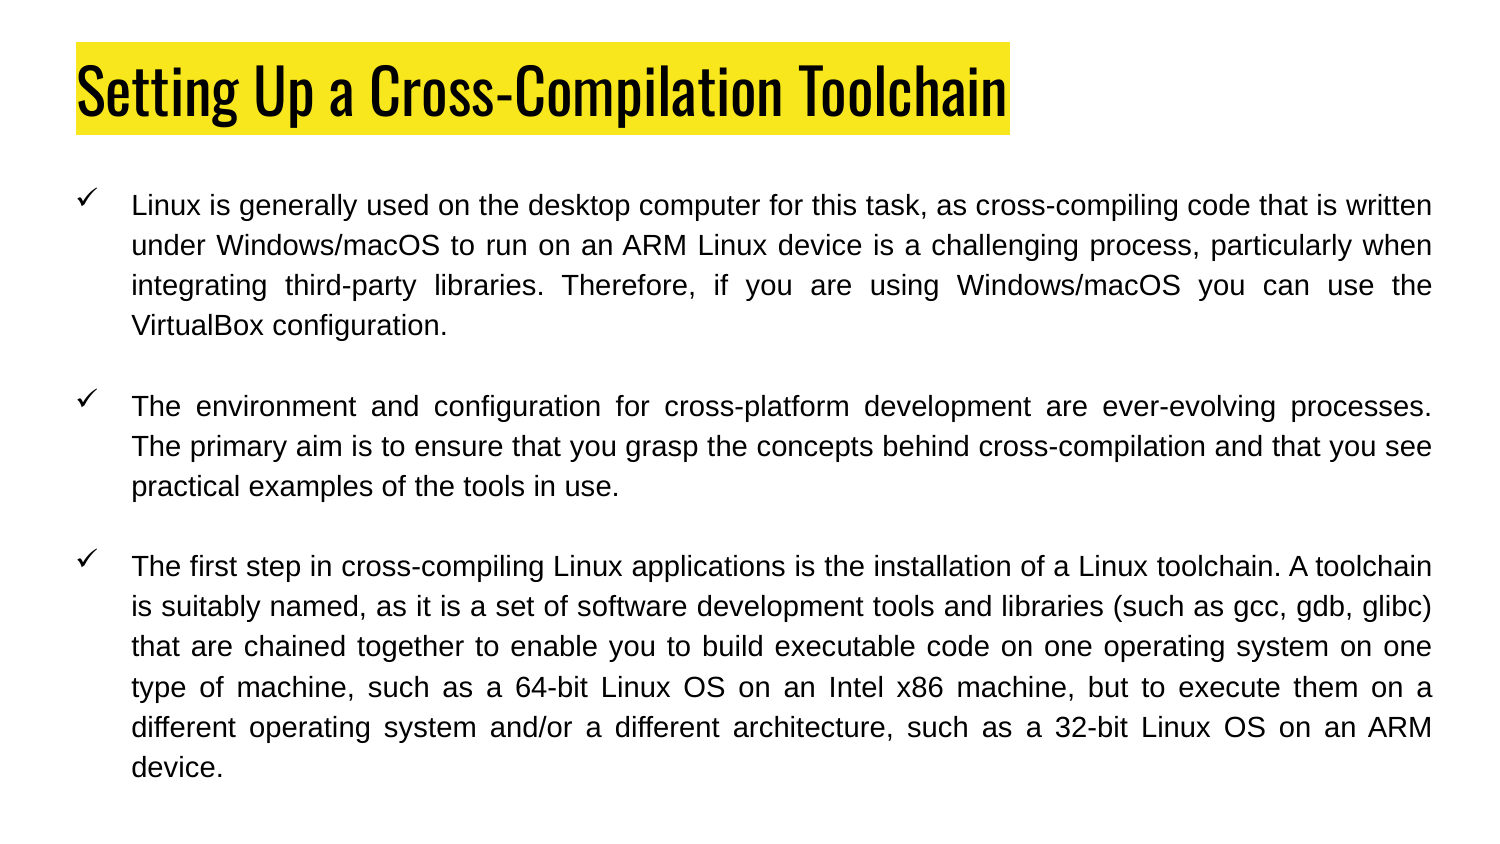

# Setting Up a Cross-Compilation Toolchain
Linux is generally used on the desktop computer for this task, as cross-compiling code that is written under Windows/macOS to run on an ARM Linux device is a challenging process, particularly when integrating third-party libraries. Therefore, if you are using Windows/macOS you can use the VirtualBox configuration.

The environment and configuration for cross-platform development are ever-evolving processes. The primary aim is to ensure that you grasp the concepts behind cross-compilation and that you see practical examples of the tools in use.

The first step in cross-compiling Linux applications is the installation of a Linux toolchain. A toolchain is suitably named, as it is a set of software development tools and libraries (such as gcc, gdb, glibc) that are chained together to enable you to build executable code on one operating system on one type of machine, such as a 64-bit Linux OS on an Intel x86 machine, but to execute them on a different operating system and/or a different architecture, such as a 32-bit Linux OS on an ARM device.